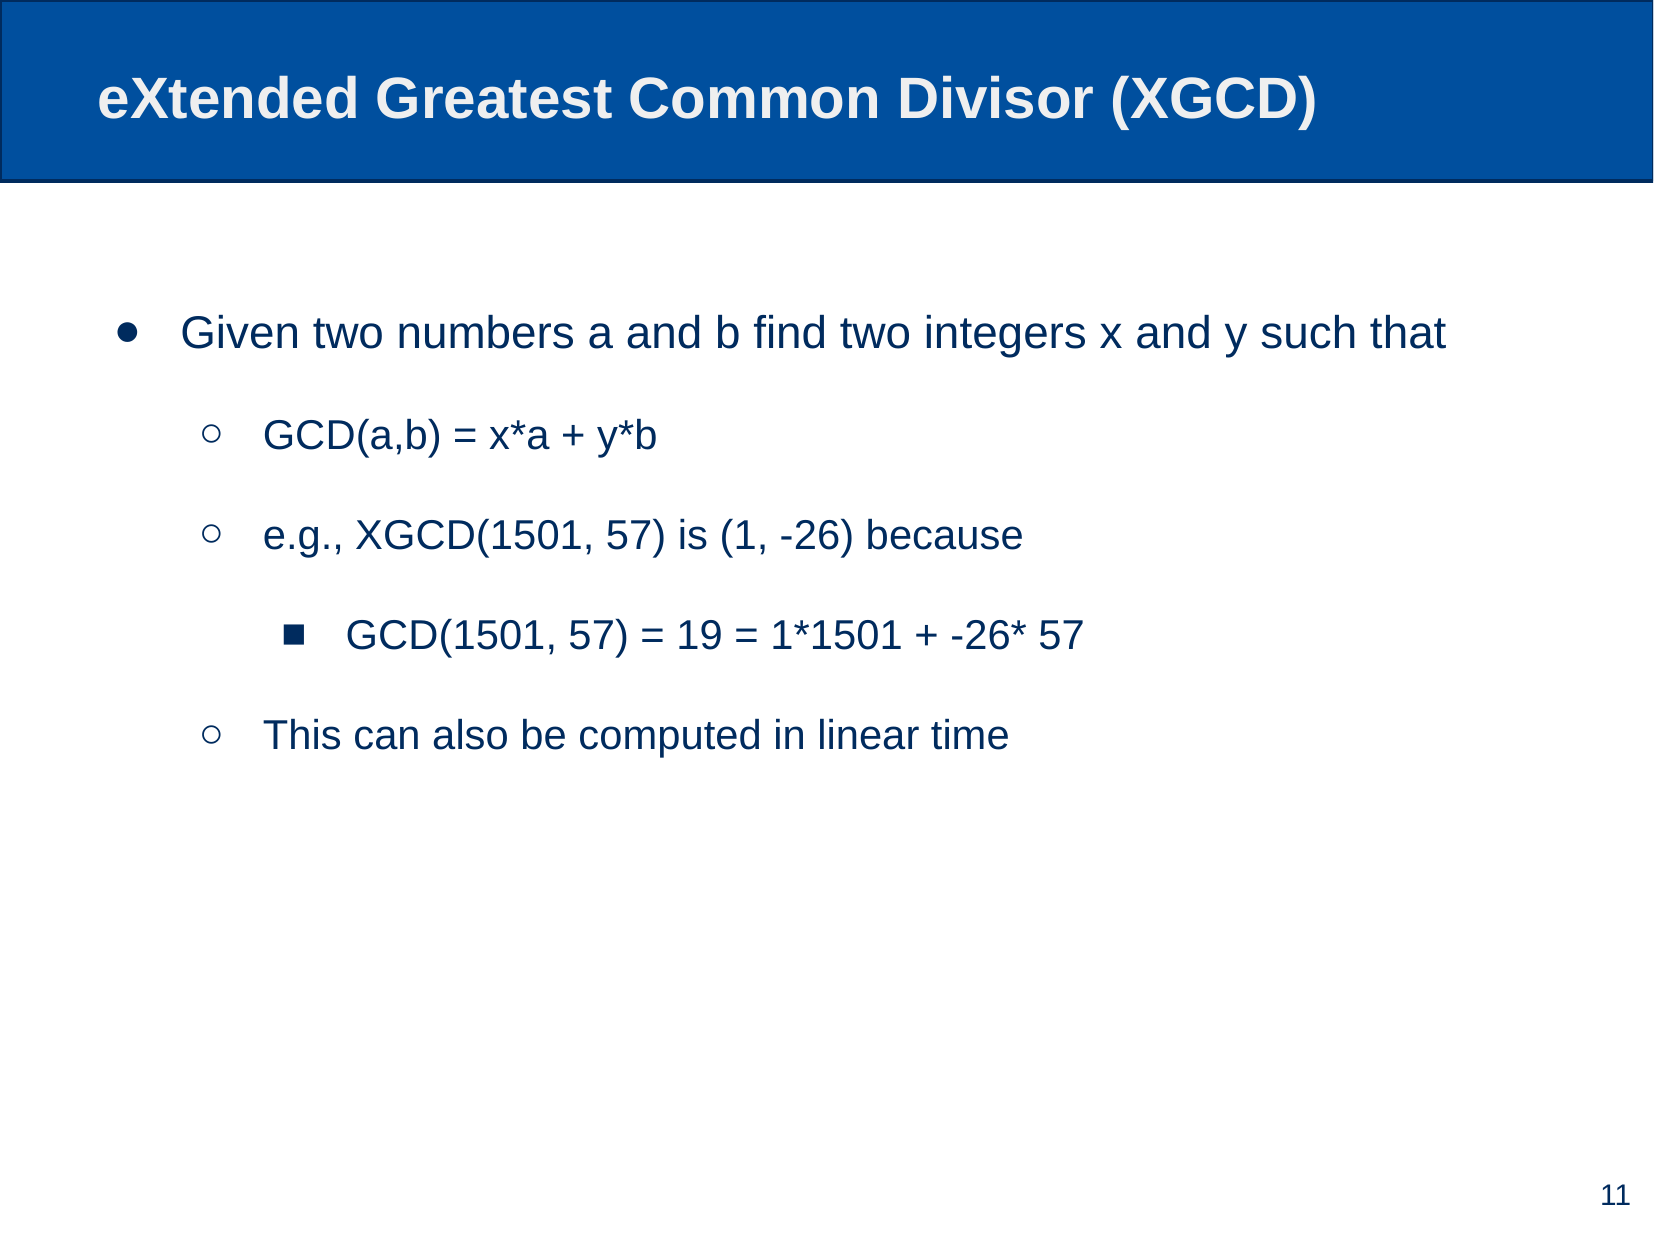

# eXtended Greatest Common Divisor (XGCD)
Given two numbers a and b find two integers x and y such that
GCD(a,b) = x*a + y*b
e.g., XGCD(1501, 57) is (1, -26) because
GCD(1501, 57) = 19 = 1*1501 + -26* 57
This can also be computed in linear time

11